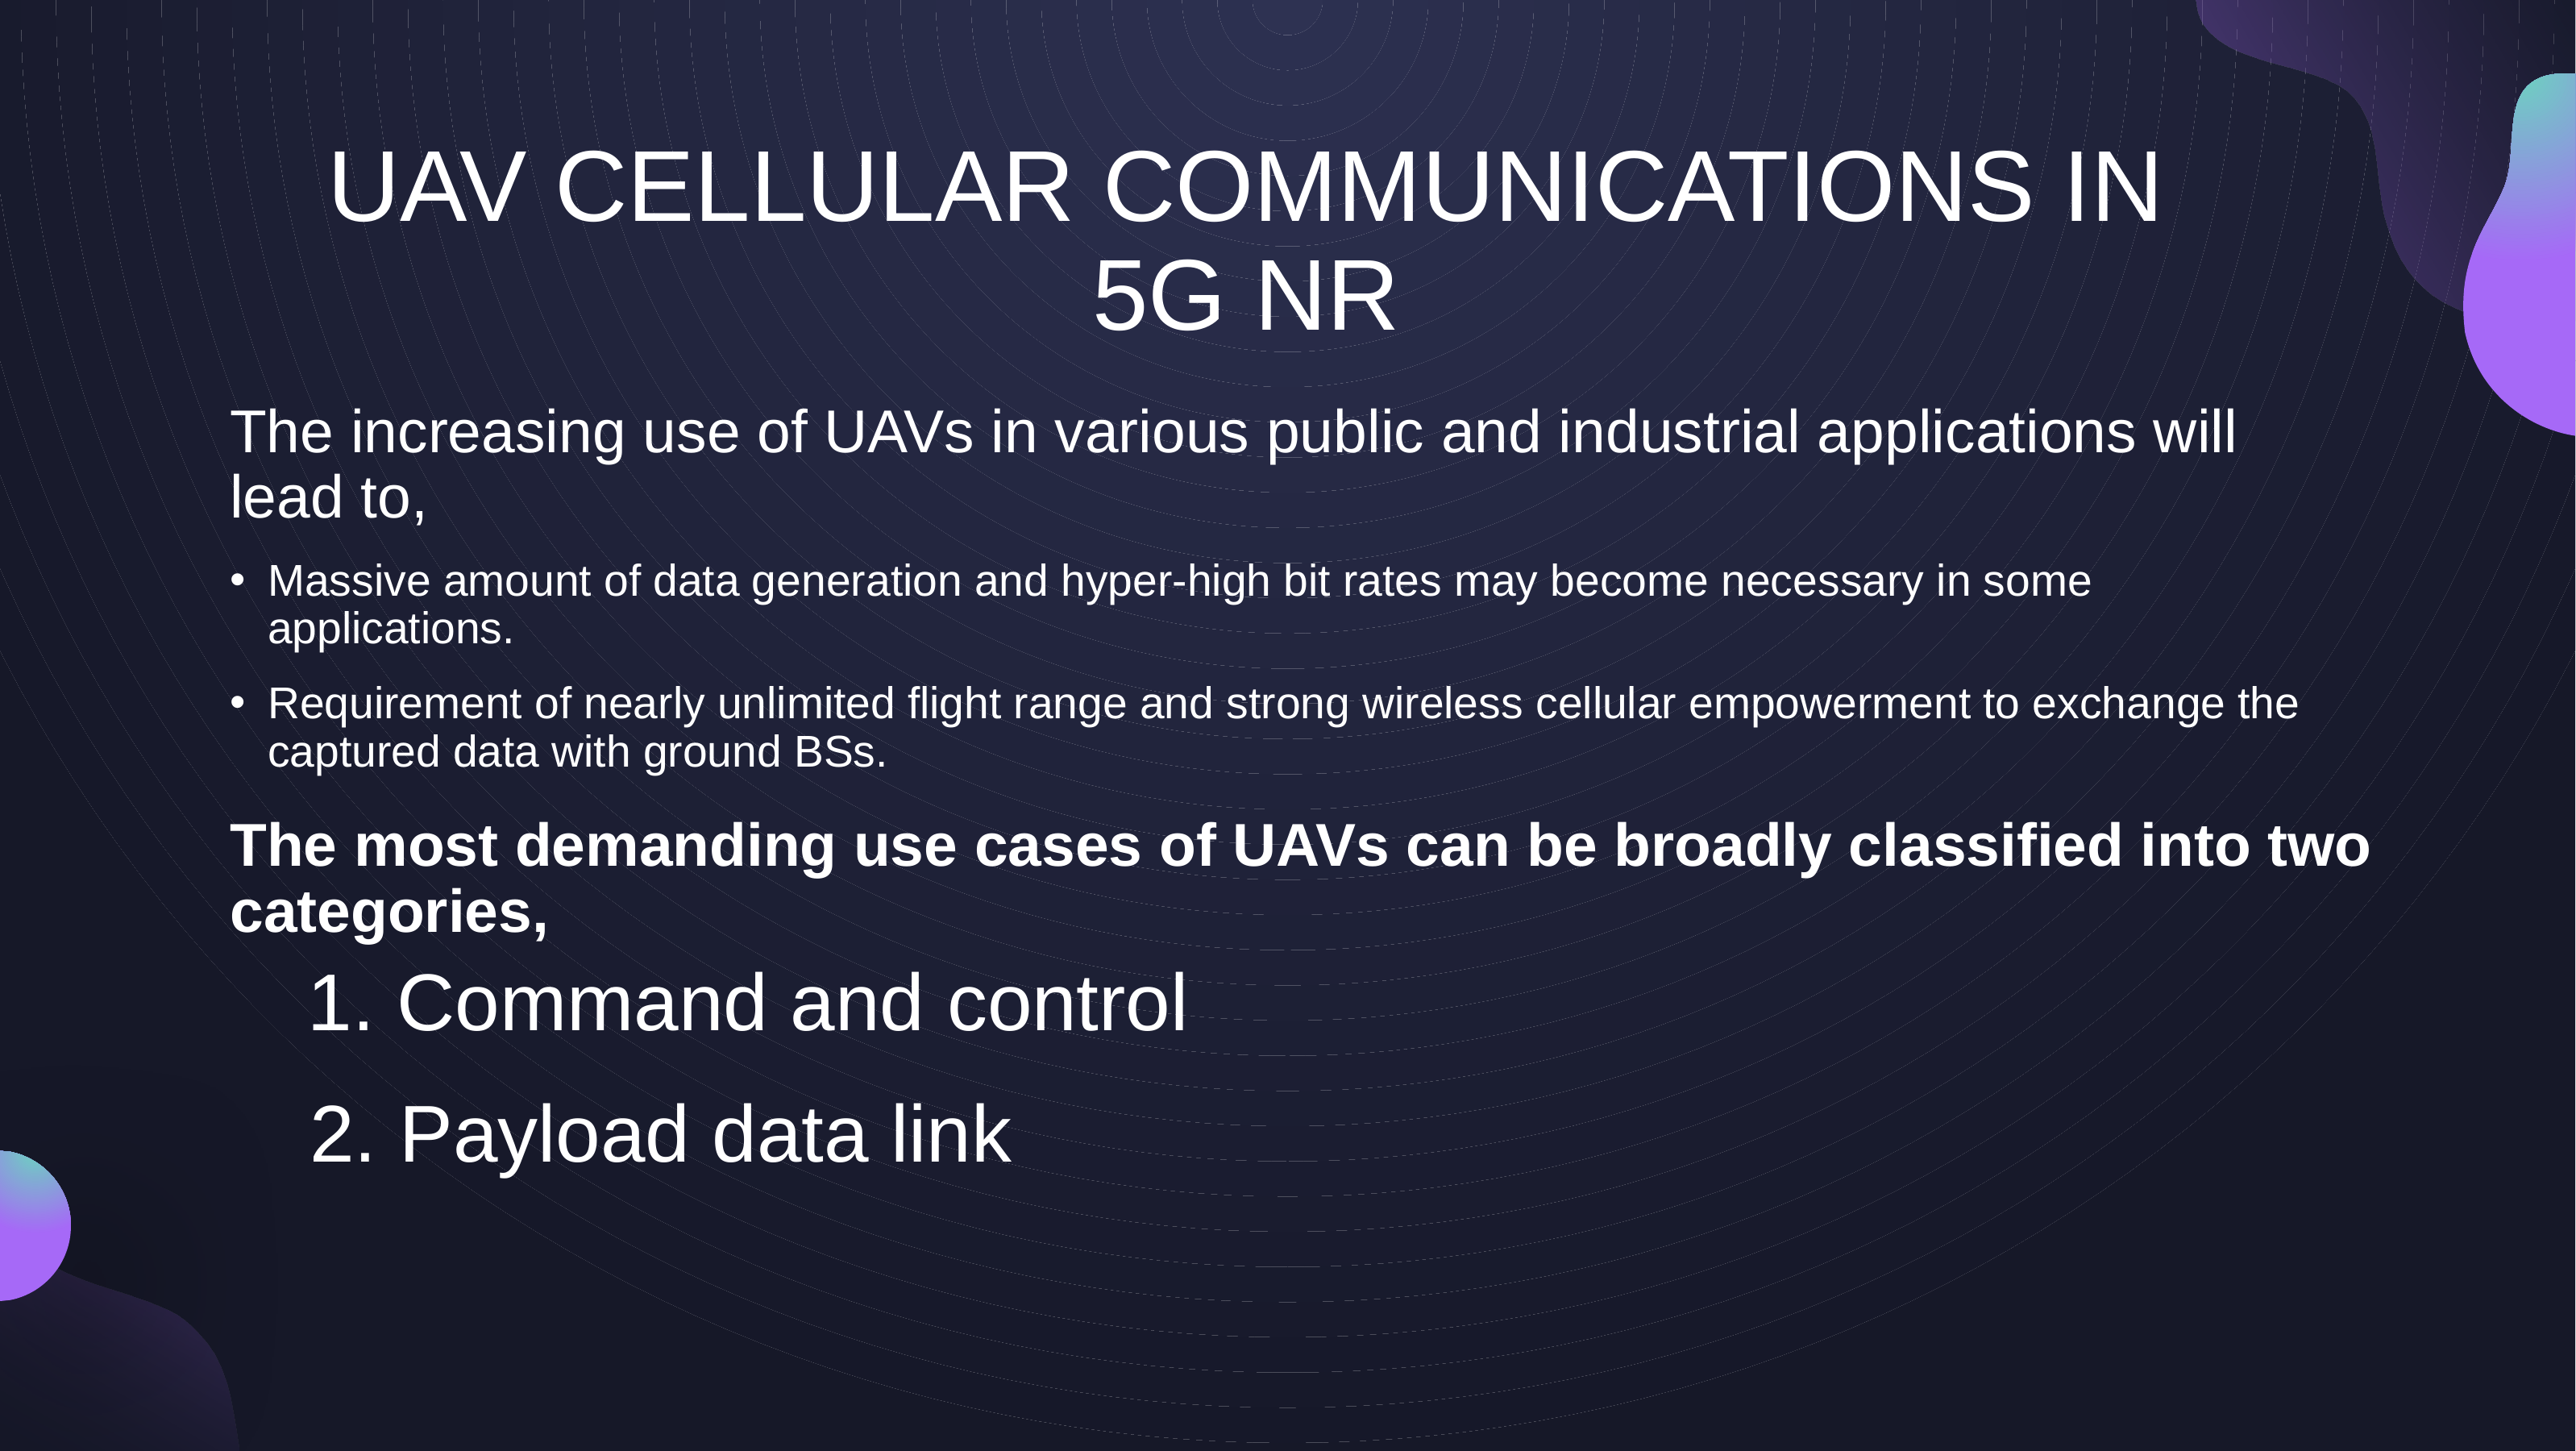

UAV CELLULAR COMMUNICATIONS IN 5G NR
The increasing use of UAVs in various public and industrial applications will lead to,
Massive amount of data generation and hyper-high bit rates may become necessary in some applications.
Requirement of nearly unlimited flight range and strong wireless cellular empowerment to exchange the captured data with ground BSs.

The most demanding use cases of UAVs can be broadly classified into two categories,
 1. Command and control
  2. Payload data link